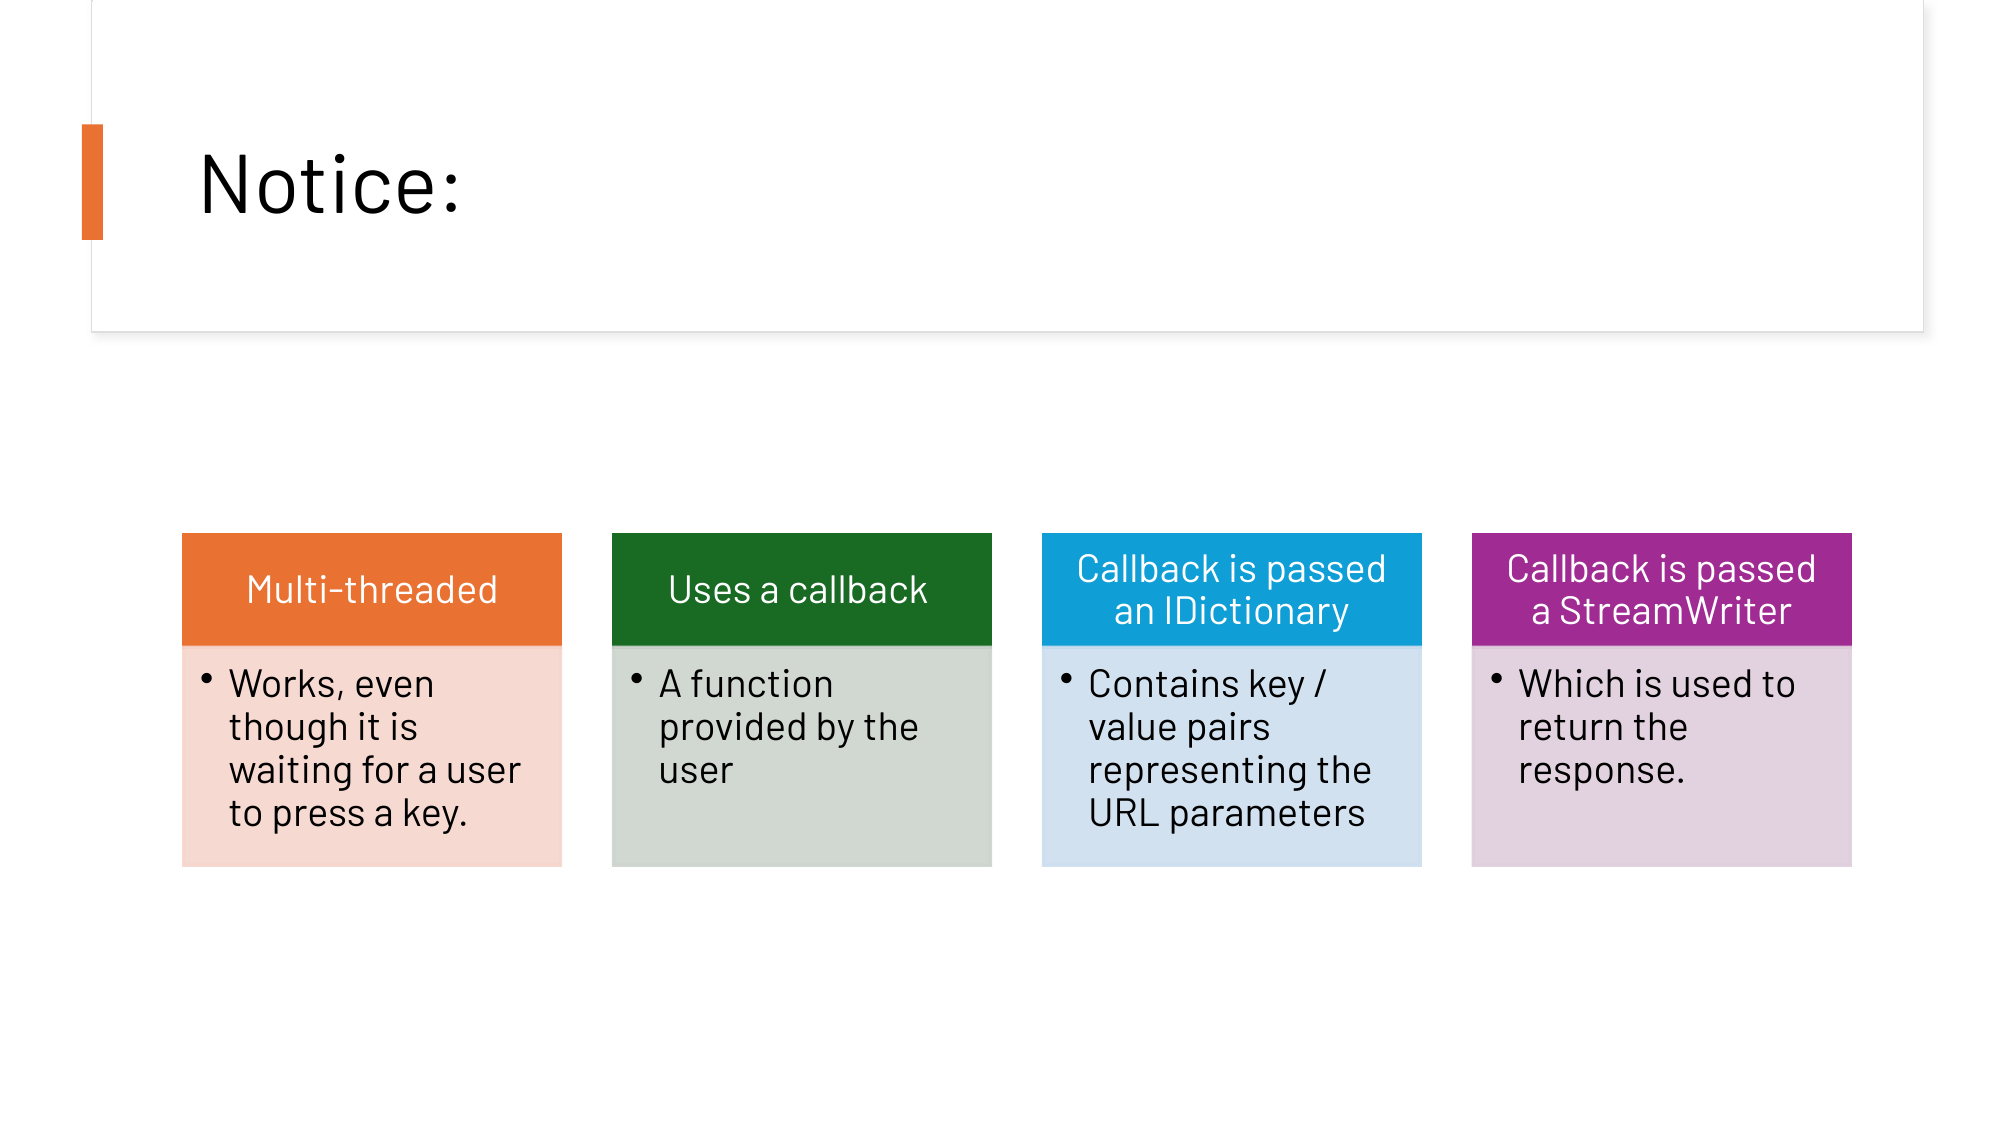

# Notice:

Multi-threaded
Works, even though it is waiting for a user to press a key.
Uses a callback
A function provided by the user
Callback is passed an IDictionary
Contains key / value pairs representing the URL parameters
Callback is passed a StreamWriter
Which is used to return the response.